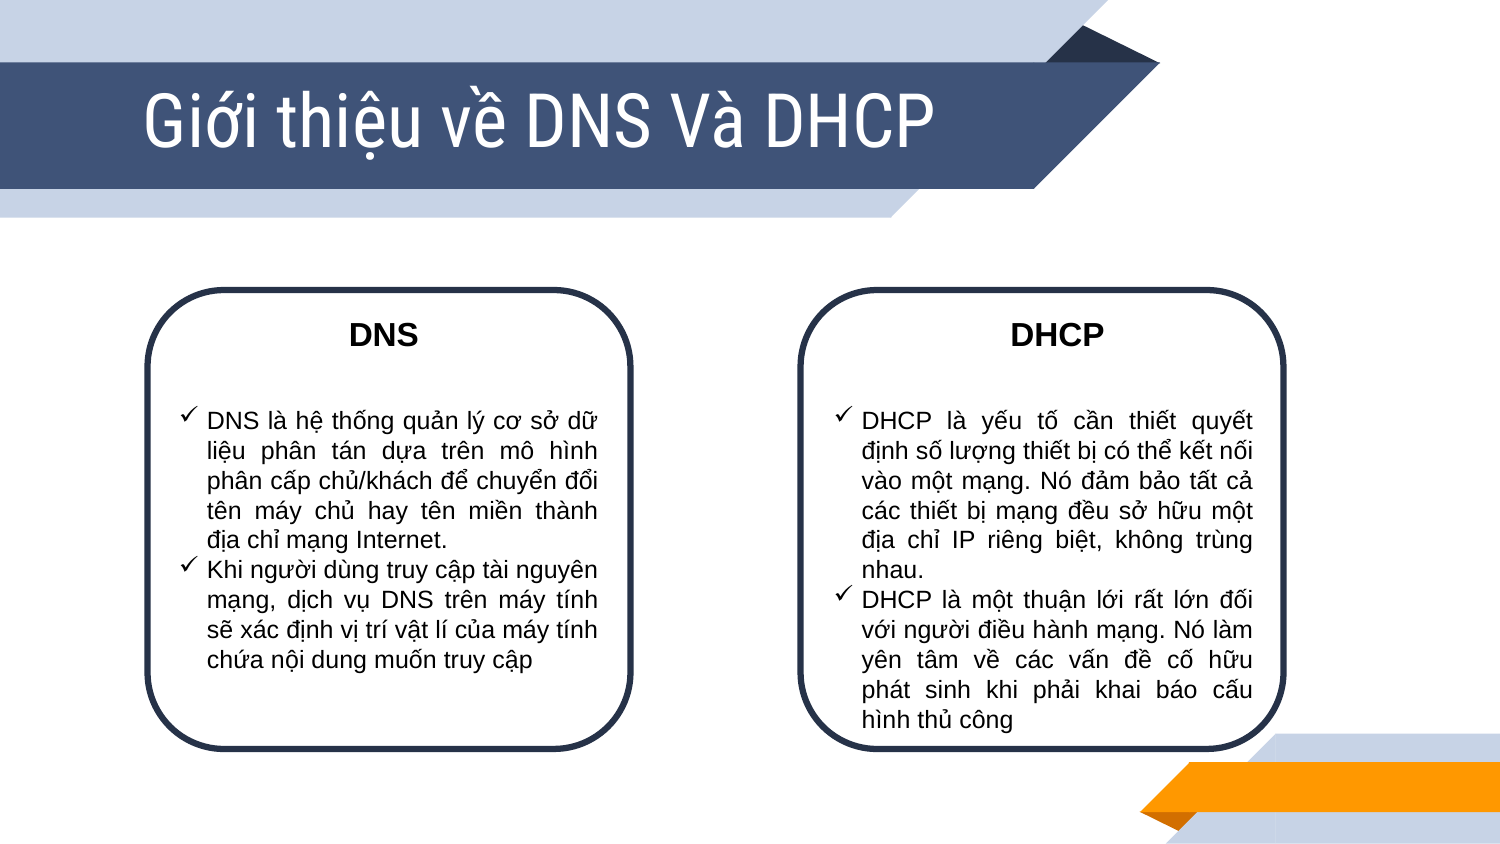

Giới thiệu về DNS Và DHCP

DNS

DHCP

DNS là hệ thống quản lý cơ sở dữ liệu phân tán dựa trên mô hình phân cấp chủ/khách để chuyển đổi tên máy chủ hay tên miền thành địa chỉ mạng Internet.
Khi người dùng truy cập tài nguyên mạng, dịch vụ DNS trên máy tính sẽ xác định vị trí vật lí của máy tính chứa nội dung muốn truy cập
DHCP là yếu tố cần thiết quyết định số lượng thiết bị có thể kết nối vào một mạng. Nó đảm bảo tất cả các thiết bị mạng đều sở hữu một địa chỉ IP riêng biệt, không trùng nhau.
DHCP là một thuận lới rất lớn đối với người điều hành mạng. Nó làm yên tâm về các vấn đề cố hữu phát sinh khi phải khai báo cấu hình thủ công